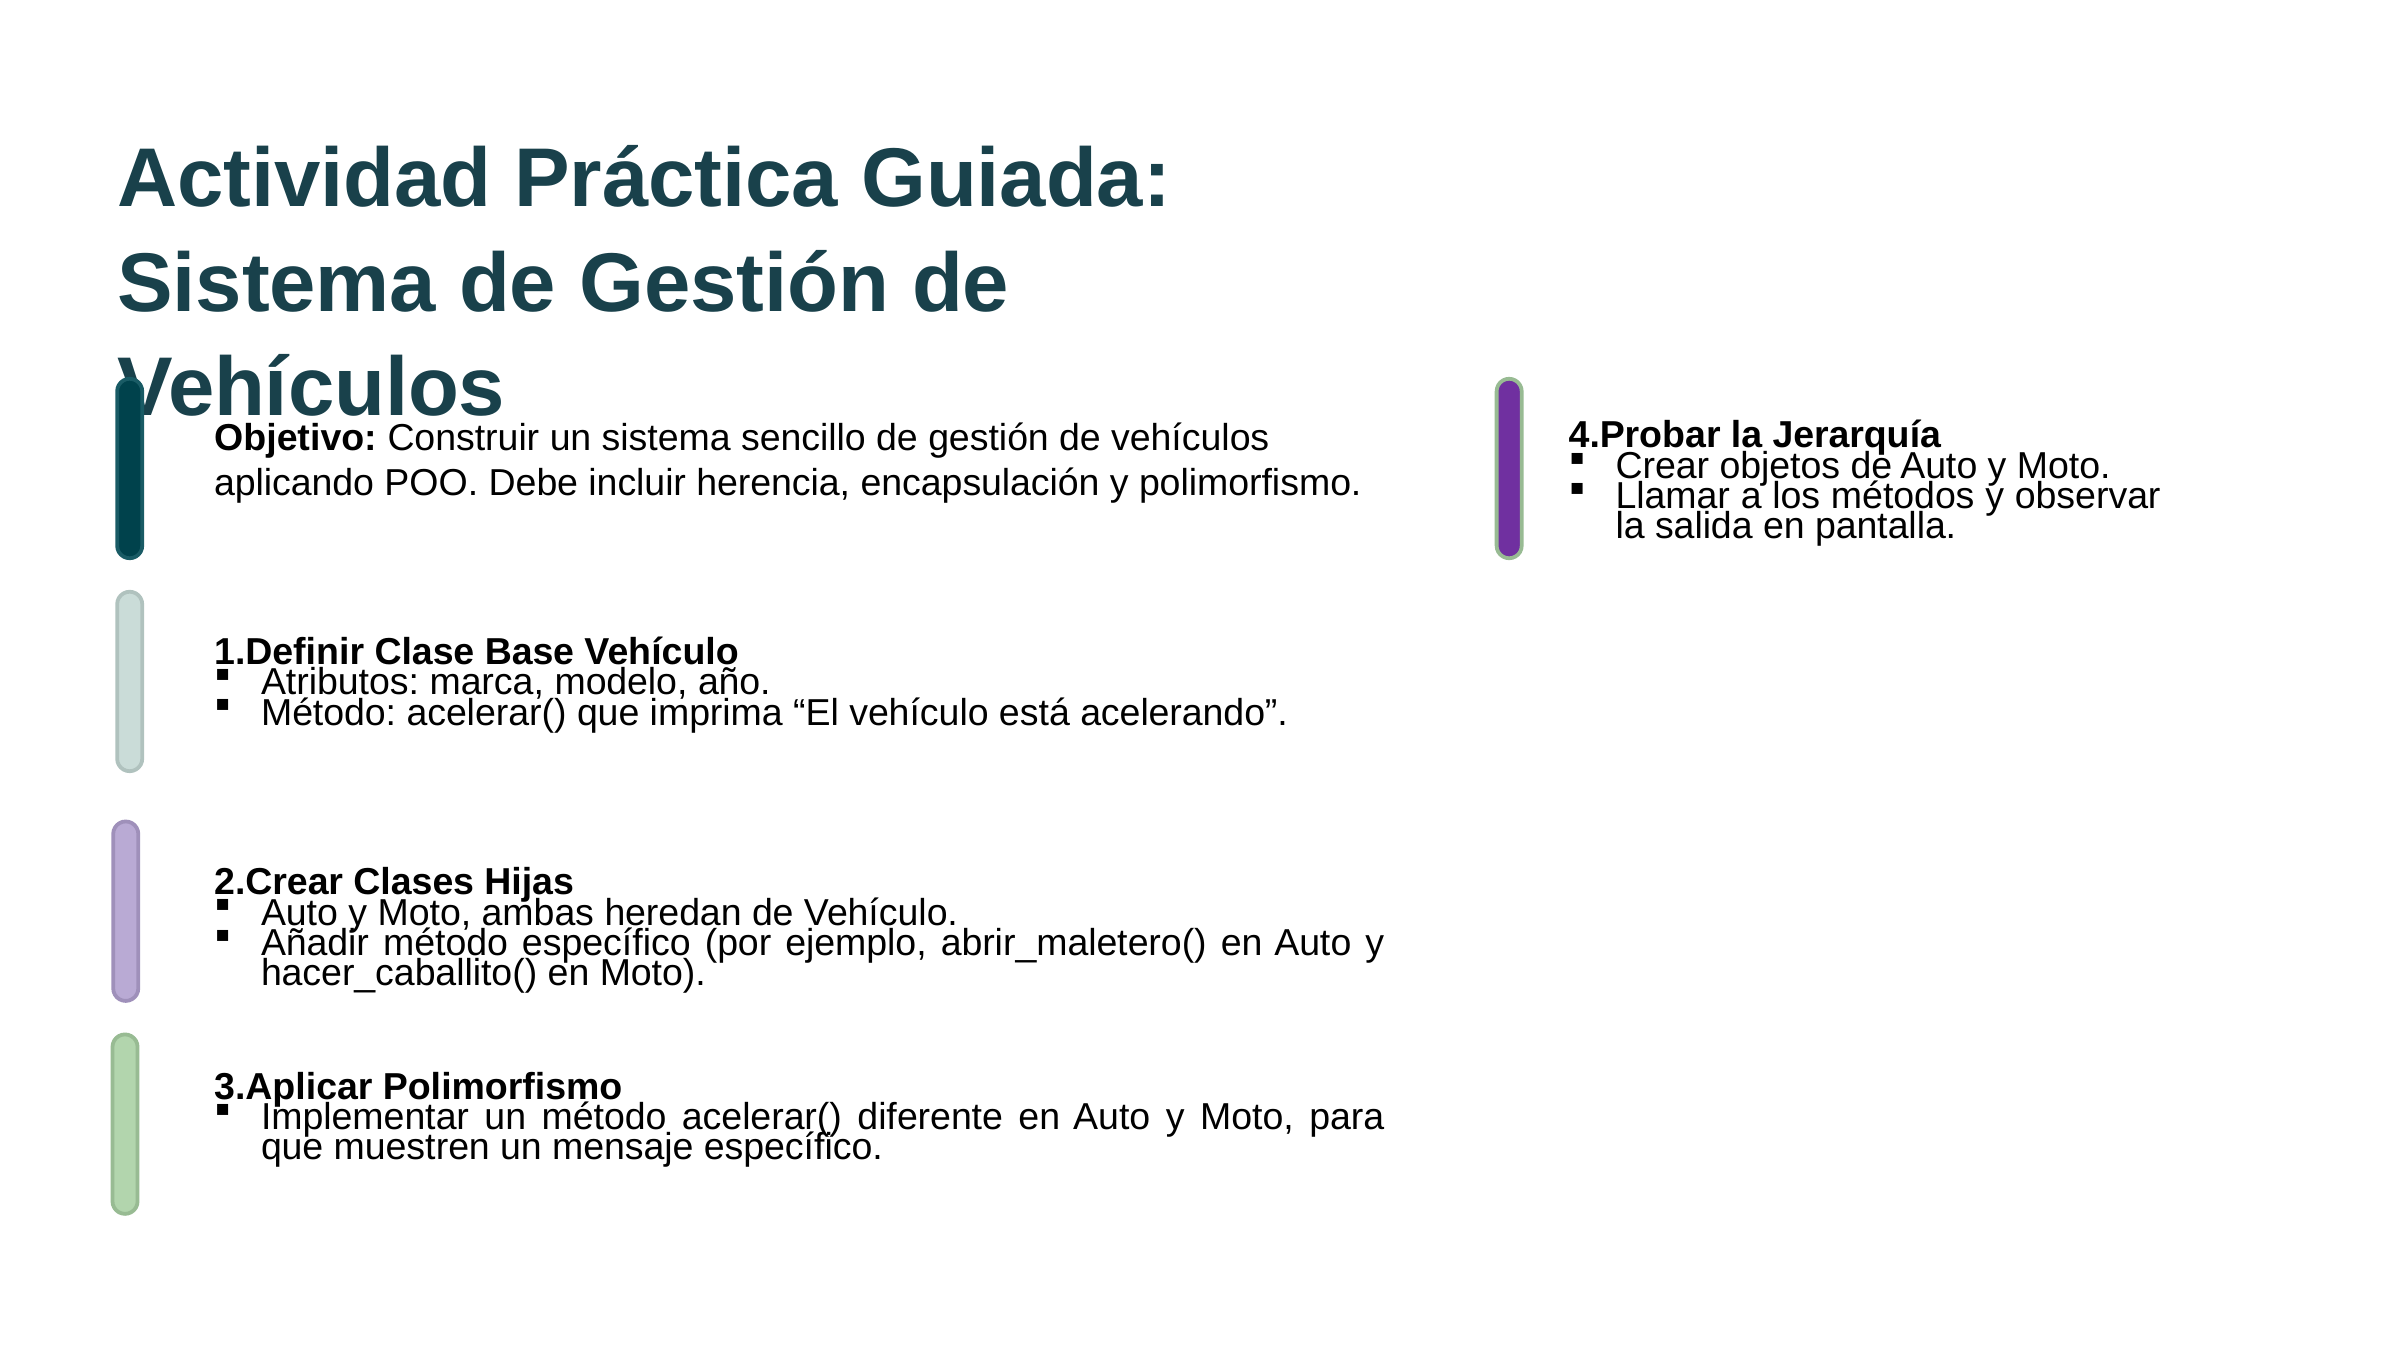

Actividad Práctica Guiada: Sistema de Gestión de Vehículos

Objetivo: Construir un sistema sencillo de gestión de vehículos aplicando POO. Debe incluir herencia, encapsulación y polimorfismo.
Probar la Jerarquía
Crear objetos de Auto y Moto.
Llamar a los métodos y observar la salida en pantalla.

Definir Clase Base Vehículo
Atributos: marca, modelo, año.
Método: acelerar() que imprima “El vehículo está acelerando”.

Crear Clases Hijas
Auto y Moto, ambas heredan de Vehículo.
Añadir método específico (por ejemplo, abrir_maletero() en Auto y hacer_caballito() en Moto).

Aplicar Polimorfismo
Implementar un método acelerar() diferente en Auto y Moto, para que muestren un mensaje específico.